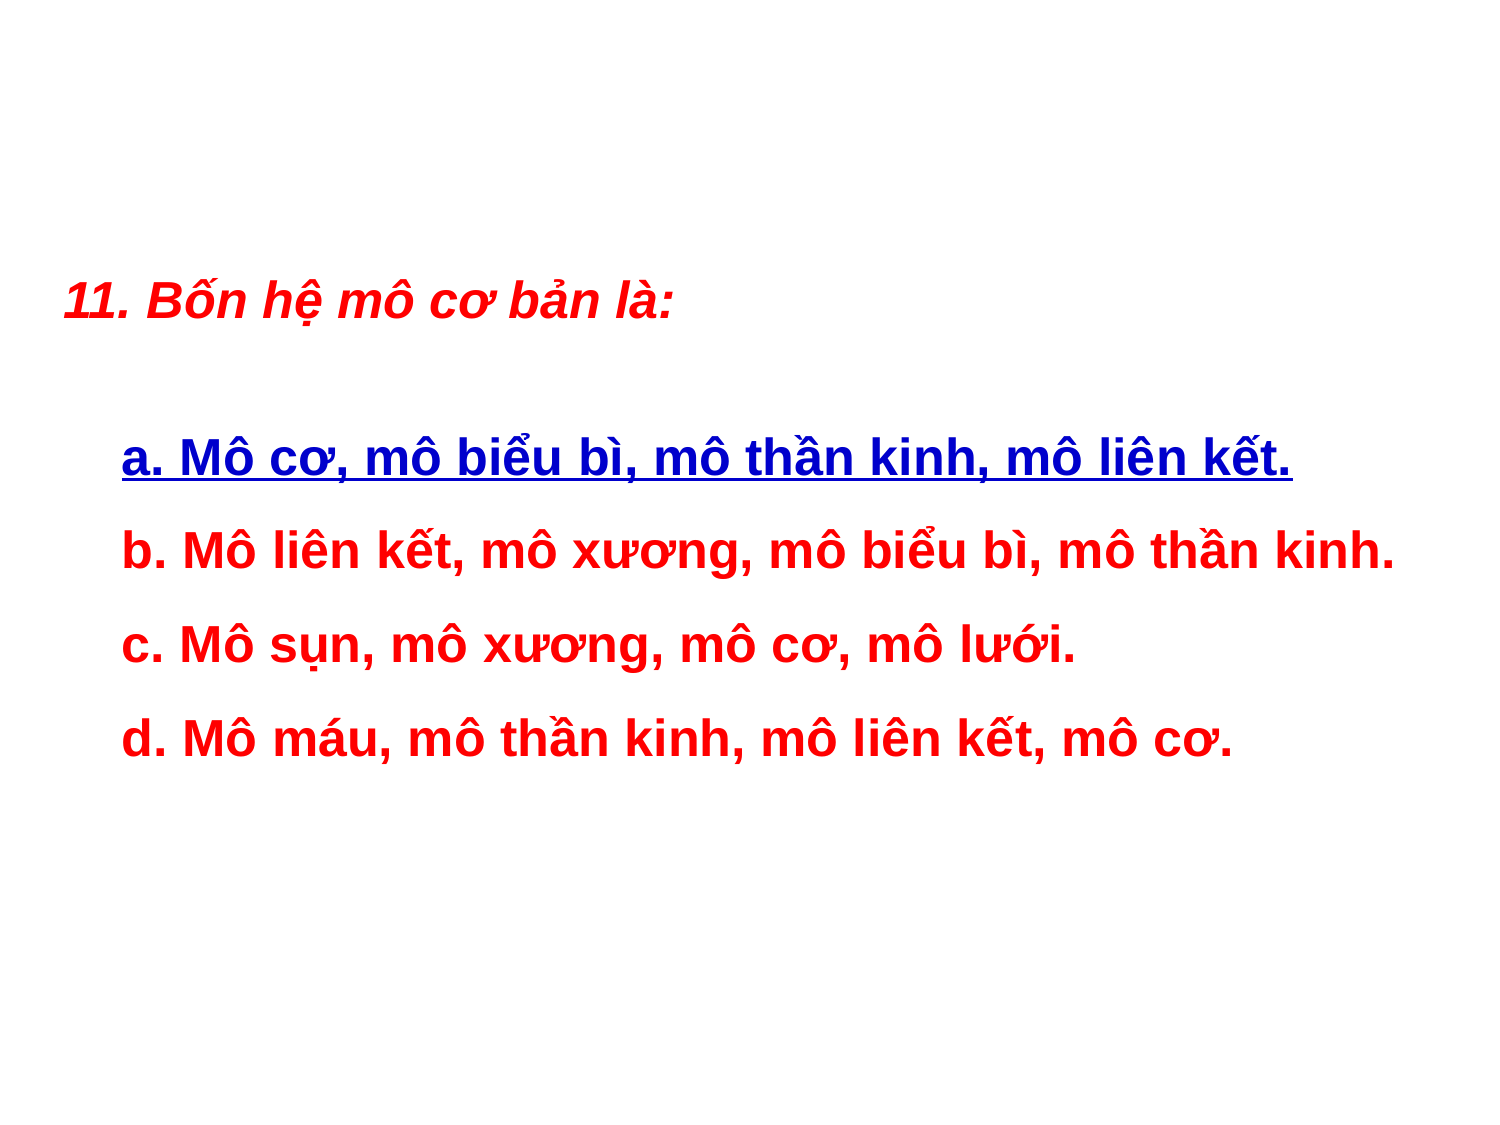

11. Bốn hệ mô cơ bản là:

    a. Mô cơ, mô biểu bì, mô thần kinh, mô liên kết.
    b. Mô liên kết, mô xương, mô biểu bì, mô thần kinh.
    c. Mô sụn, mô xương, mô cơ, mô lưới.
    d. Mô máu, mô thần kinh, mô liên kết, mô cơ.